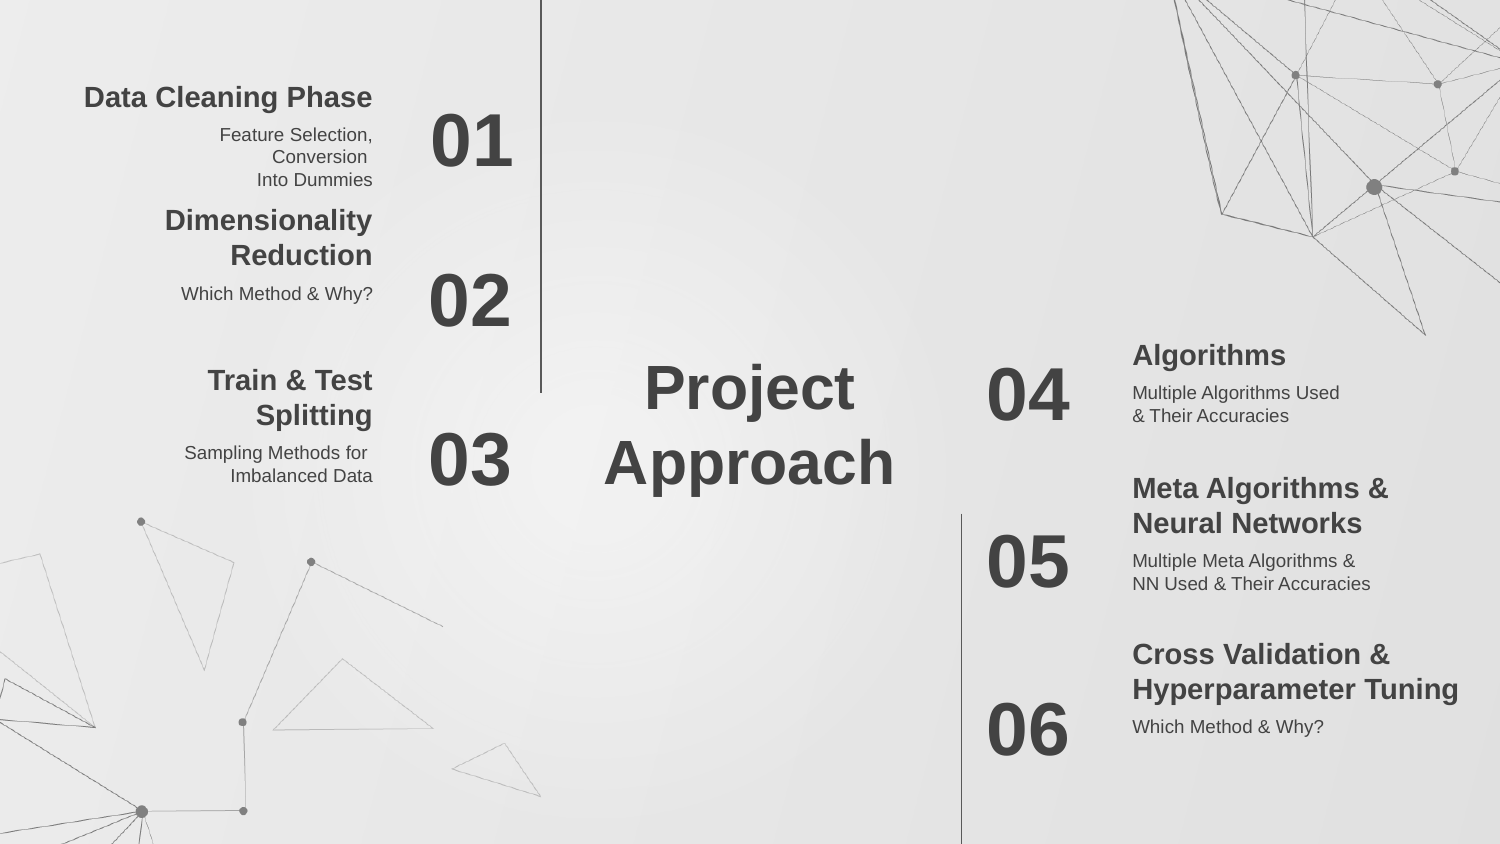

Data Cleaning Phase
01
Feature Selection, Conversion
Into Dummies
Dimensionality Reduction
02
Which Method & Why?
Algorithms
04
# Project Approach
Train & Test
 Splitting
Multiple Algorithms Used
& Their Accuracies
03
Sampling Methods for
Imbalanced Data
Meta Algorithms &
Neural Networks
05
Multiple Meta Algorithms & NN Used & Their Accuracies

Cross Validation &
Hyperparameter Tuning
06
Which Method & Why?